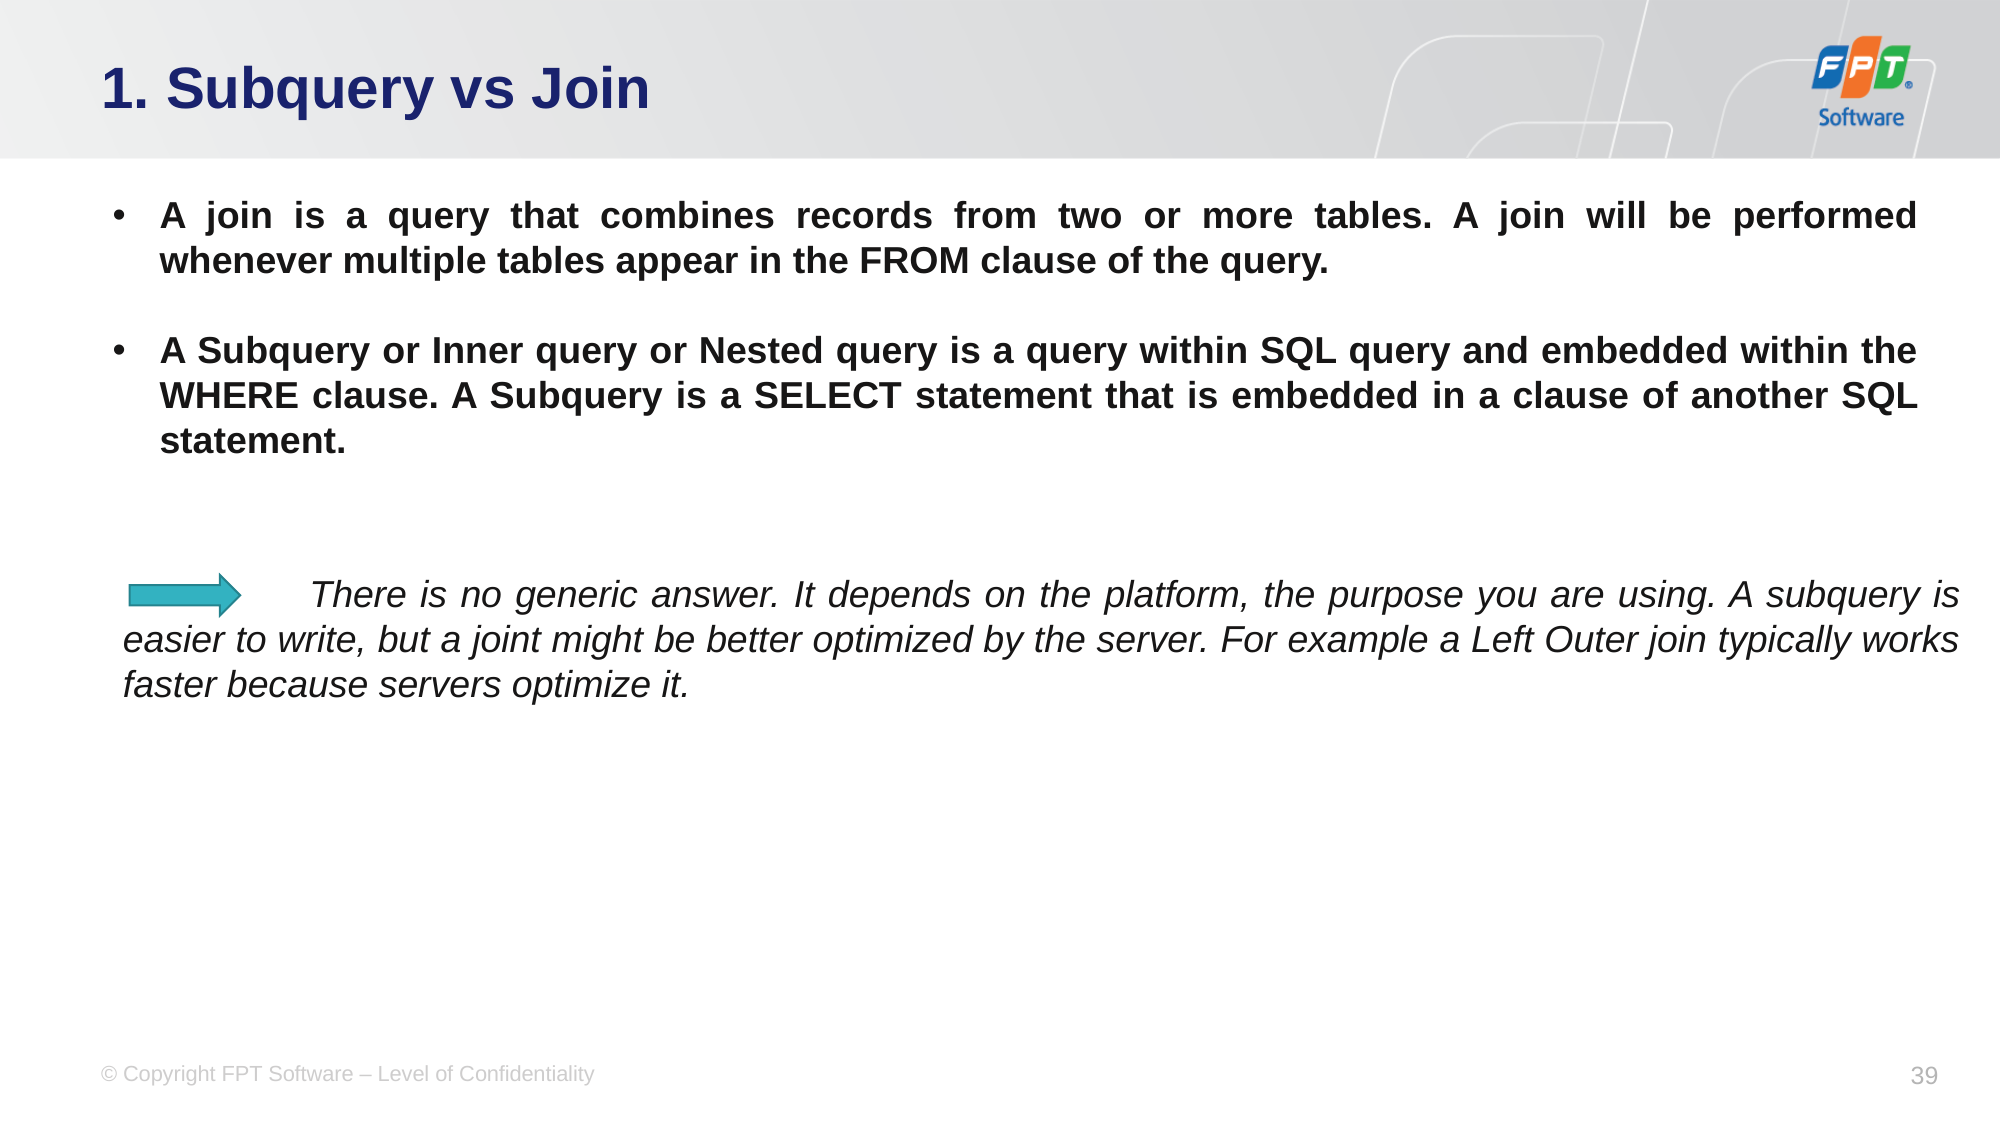

# 1. Subquery vs Join

A join is a query that combines records from two or more tables. A join will be performed whenever multiple tables appear in the FROM clause of the query.

A Subquery or Inner query or Nested query is a query within SQL query and embedded within the WHERE clause. A Subquery is a SELECT statement that is embedded in a clause of another SQL statement.

              There is no generic answer. It depends on the platform, the purpose you are using. A subquery is easier to write, but a joint might be better optimized by the server. For example a Left Outer join typically works faster because servers optimize it.

39